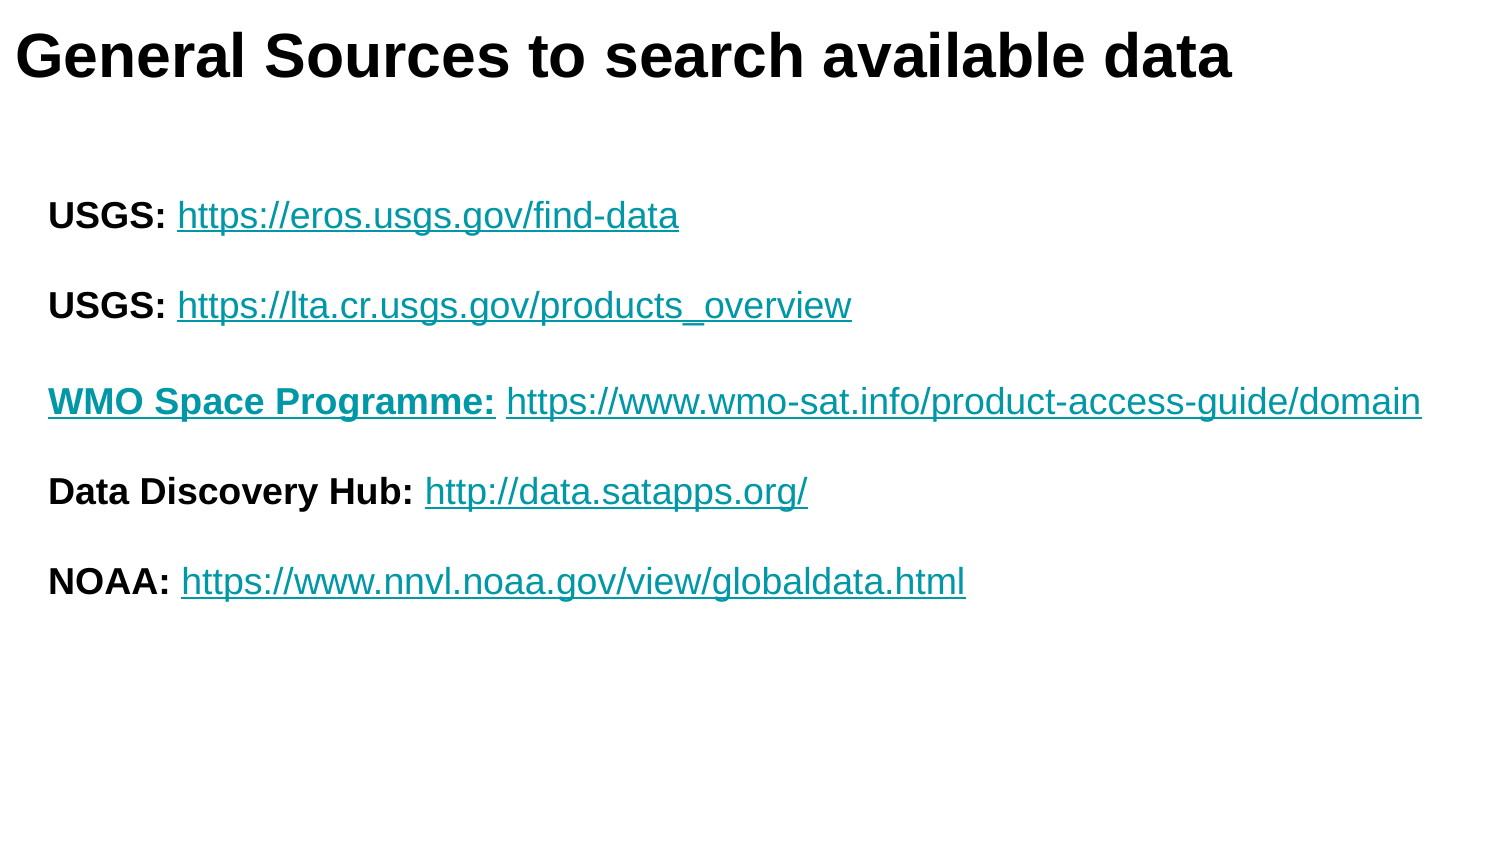

General Sources to search available data
USGS: https://eros.usgs.gov/find-data

USGS: https://lta.cr.usgs.gov/products_overview

WMO Space Programme: https://www.wmo-sat.info/product-access-guide/domain

Data Discovery Hub: http://data.satapps.org/

NOAA: https://www.nnvl.noaa.gov/view/globaldata.html